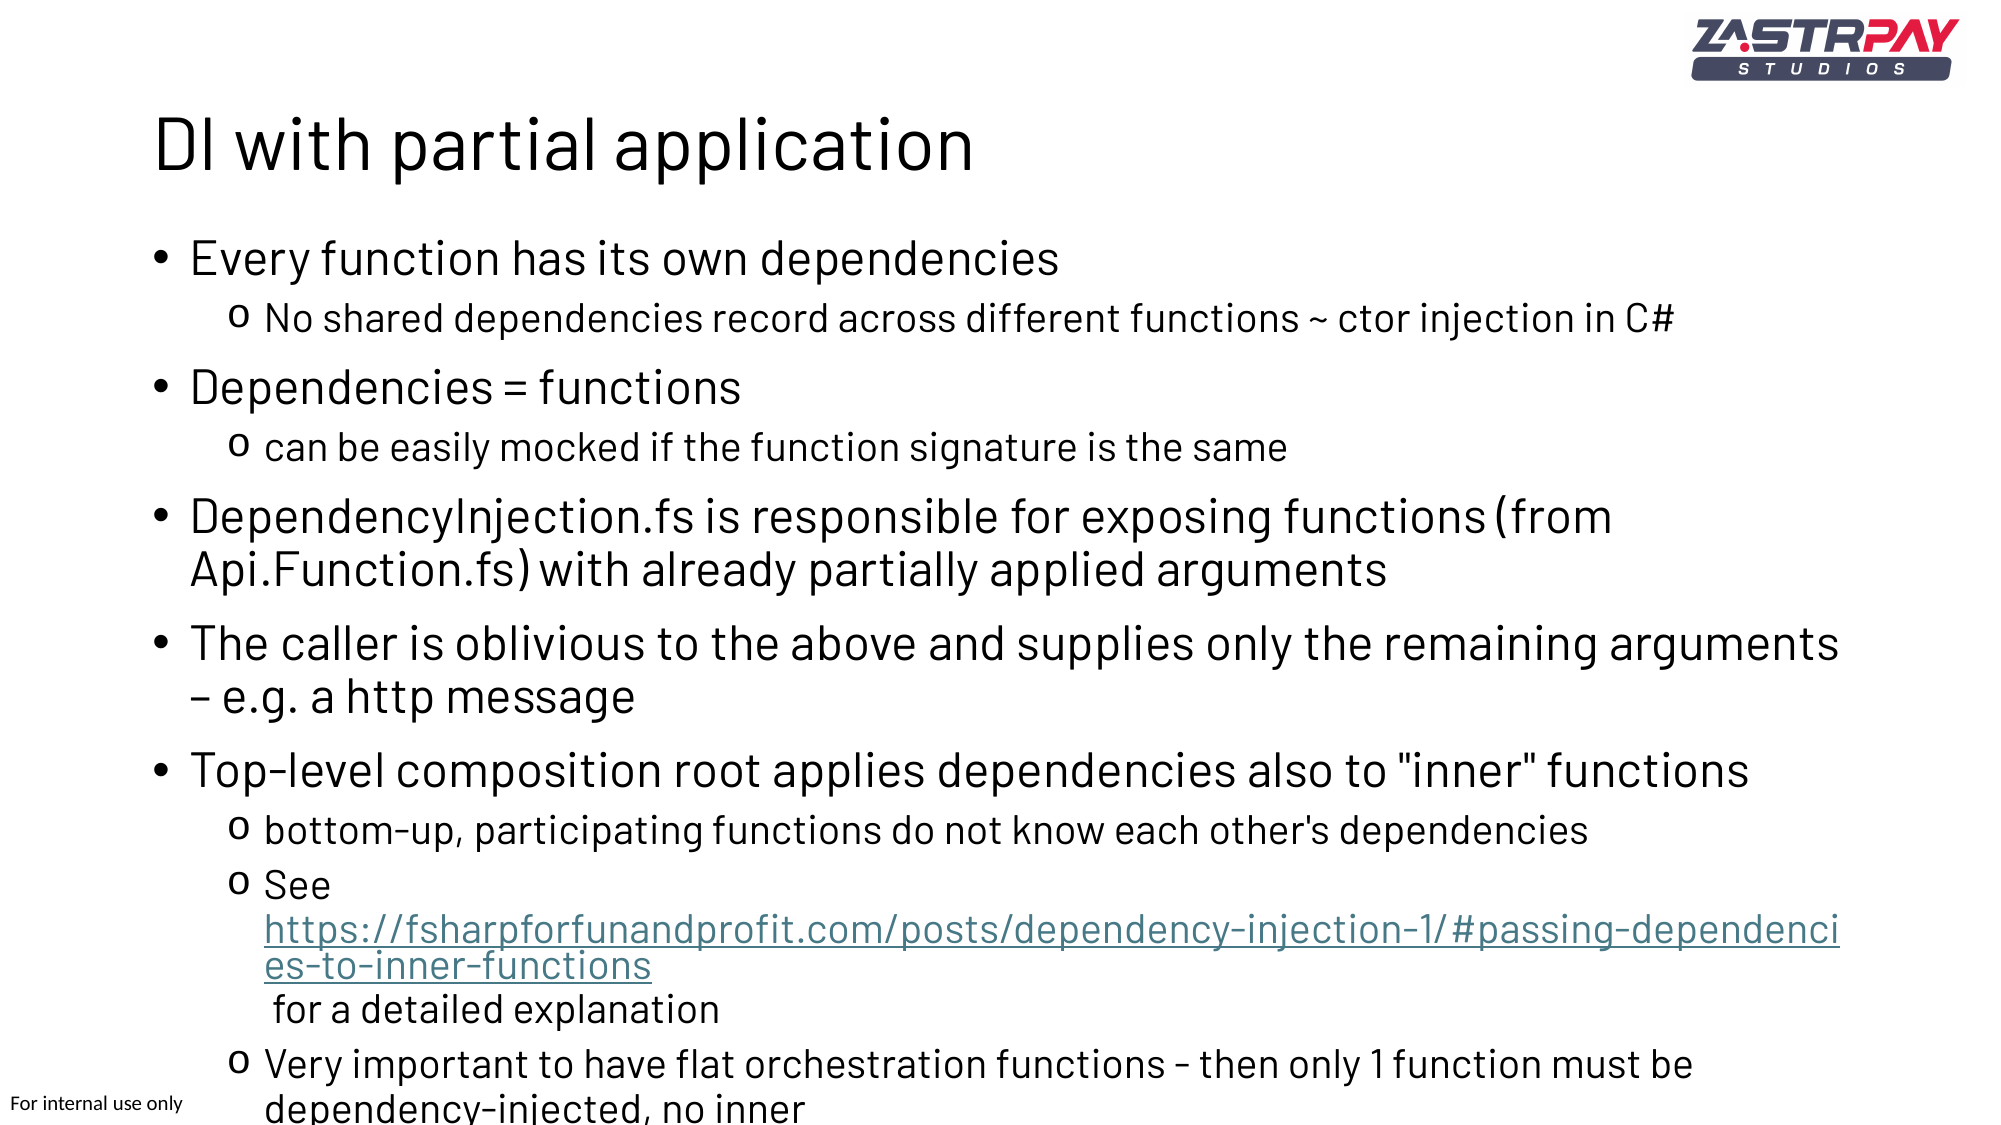

# DI with partial application
Every function has its own dependencies
No shared dependencies record across different functions ~ ctor injection in C#
Dependencies = functions
can be easily mocked if the function signature is the same
DependencyInjection.fs is responsible for exposing functions (from Api.Function.fs) with already partially applied arguments
The caller is oblivious to the above and supplies only the remaining arguments – e.g. a http message
Top-level composition root applies dependencies also to "inner" functions
bottom-up, participating functions do not know each other's dependencies
See https://fsharpforfunandprofit.com/posts/dependency-injection-1/#passing-dependencies-to-inner-functions for a detailed explanation
Very important to have flat orchestration functions - then only 1 function must be dependency-injected, no inner